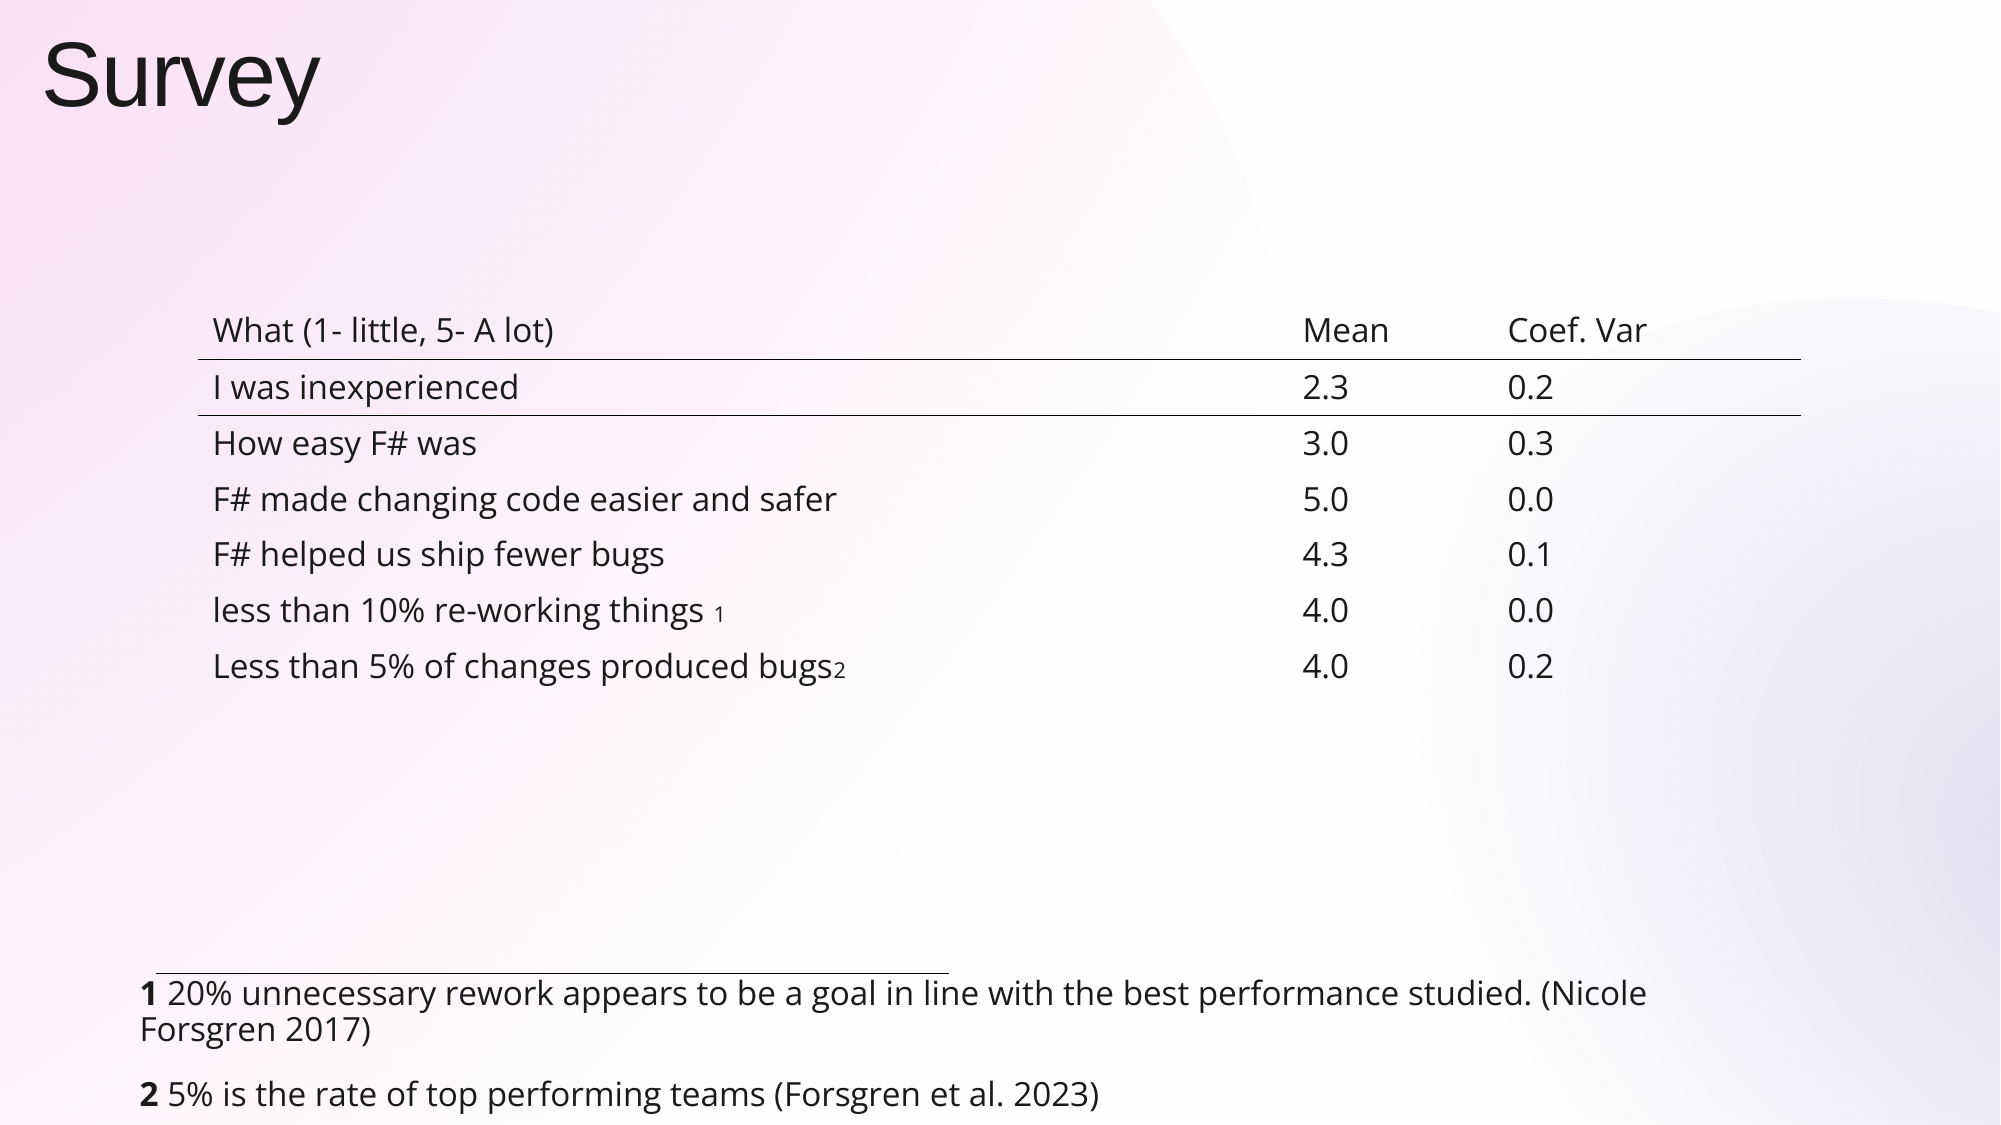

Survey
| What (1- little, 5- A lot) | Mean | Coef. Var |
| --- | --- | --- |
| I was inexperienced | 2.3 | 0.2 |
| How easy F# was | 3.0 | 0.3 |
| F# made changing code easier and safer | 5.0 | 0.0 |
| F# helped us ship fewer bugs | 4.3 | 0.1 |
| less than 10% re-working things 1 | 4.0 | 0.0 |
| Less than 5% of changes produced bugs2 | 4.0 | 0.2 |

1 20% unnecessary rework appears to be a goal in line with the best performance studied. (Nicole Forsgren 2017)
2 5% is the rate of top performing teams (Forsgren et al. 2023)